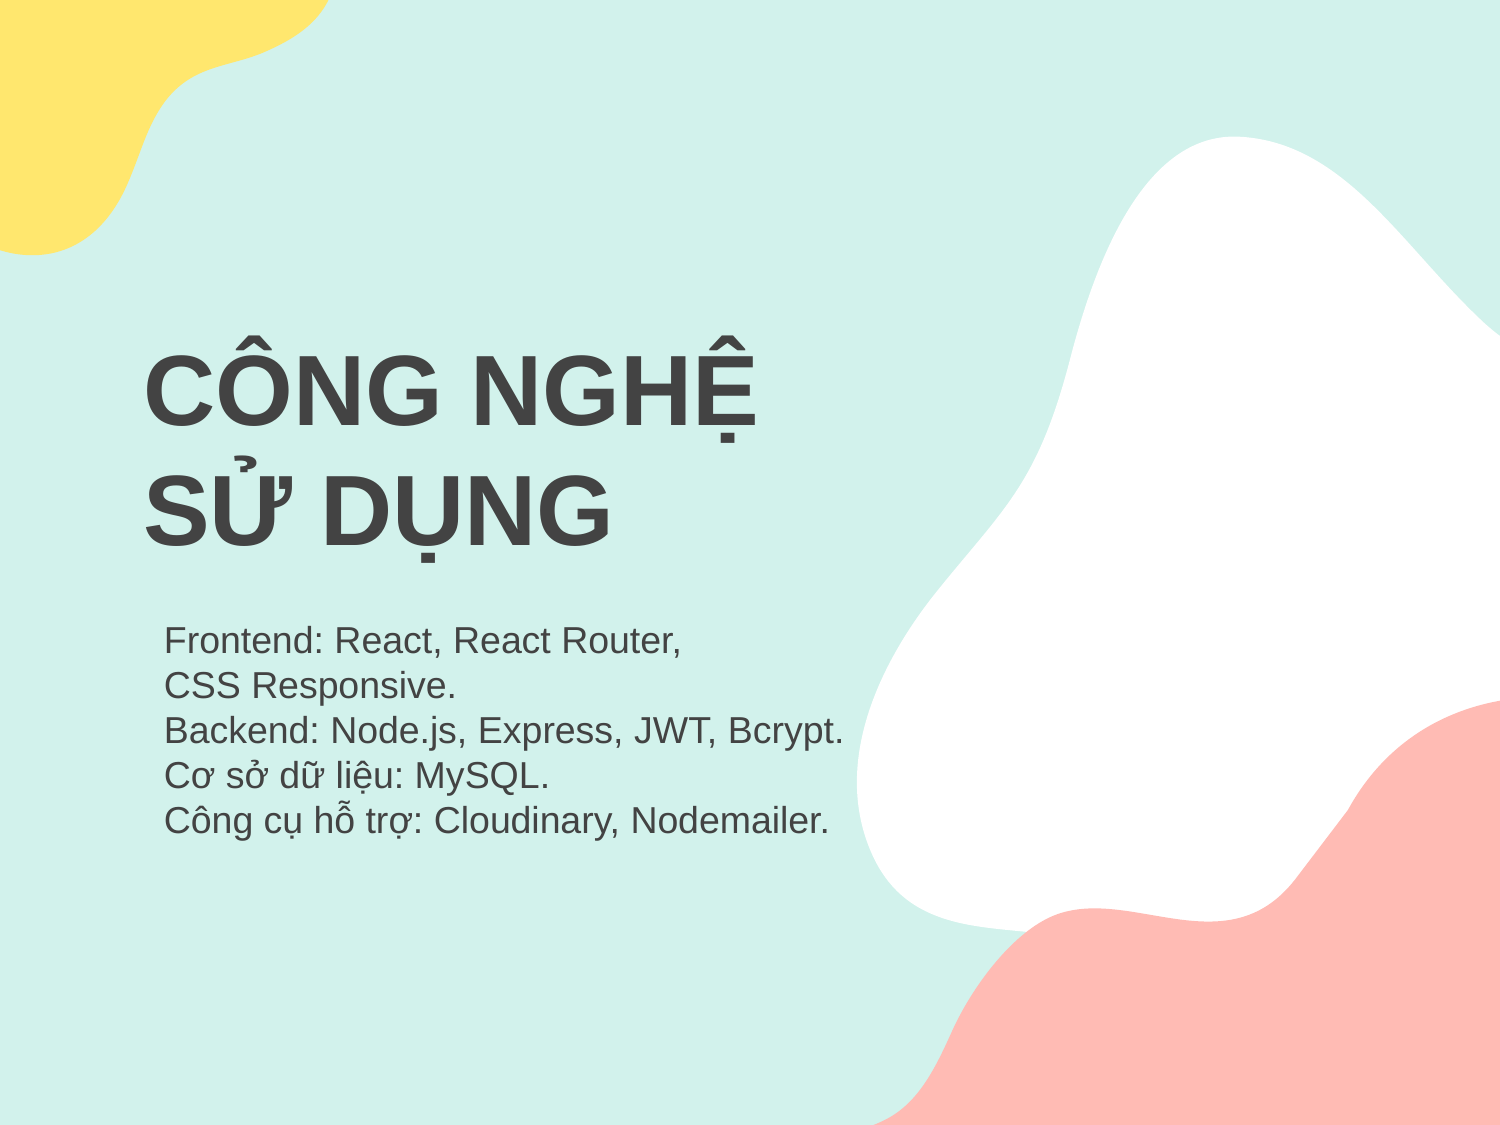

# CÔNG NGHỆ SỬ DỤNG
Frontend: React, React Router,
CSS Responsive.
Backend: Node.js, Express, JWT, Bcrypt.
Cơ sở dữ liệu: MySQL.
Công cụ hỗ trợ: Cloudinary, Nodemailer.